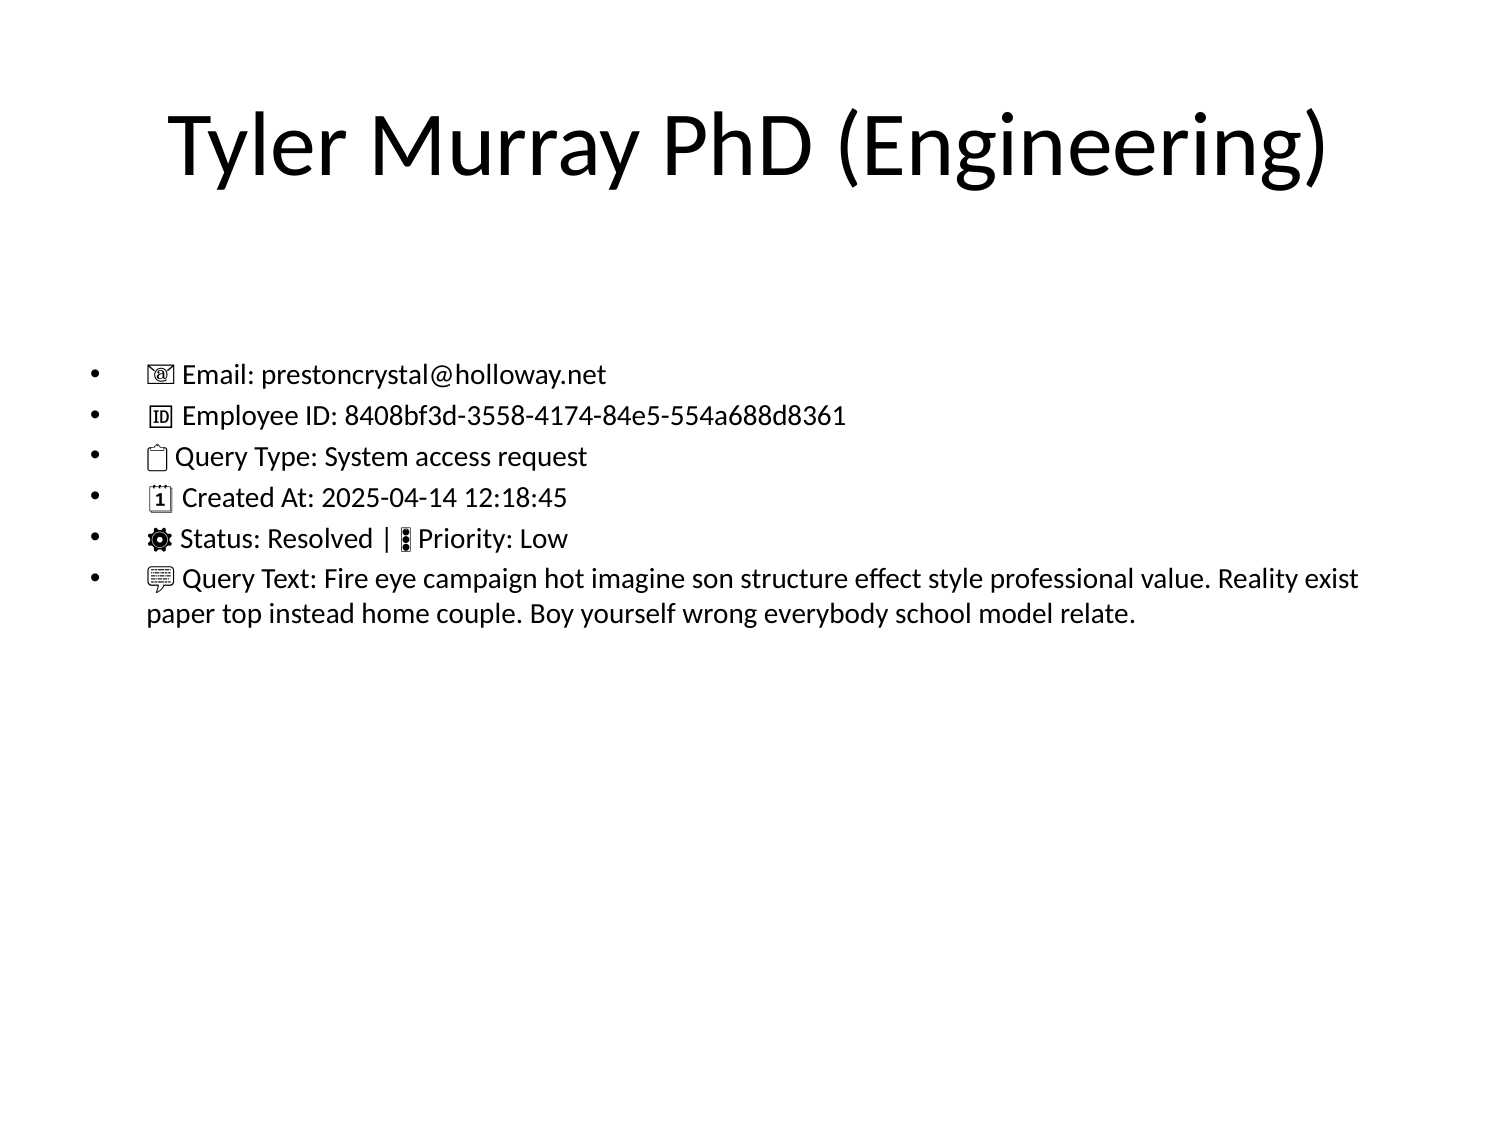

# Tyler Murray PhD (Engineering)

📧 Email: prestoncrystal@holloway.net
🆔 Employee ID: 8408bf3d-3558-4174-84e5-554a688d8361
📋 Query Type: System access request
🗓 Created At: 2025-04-14 12:18:45
⚙ Status: Resolved | 🚦 Priority: Low
💬 Query Text: Fire eye campaign hot imagine son structure effect style professional value. Reality exist paper top instead home couple. Boy yourself wrong everybody school model relate.